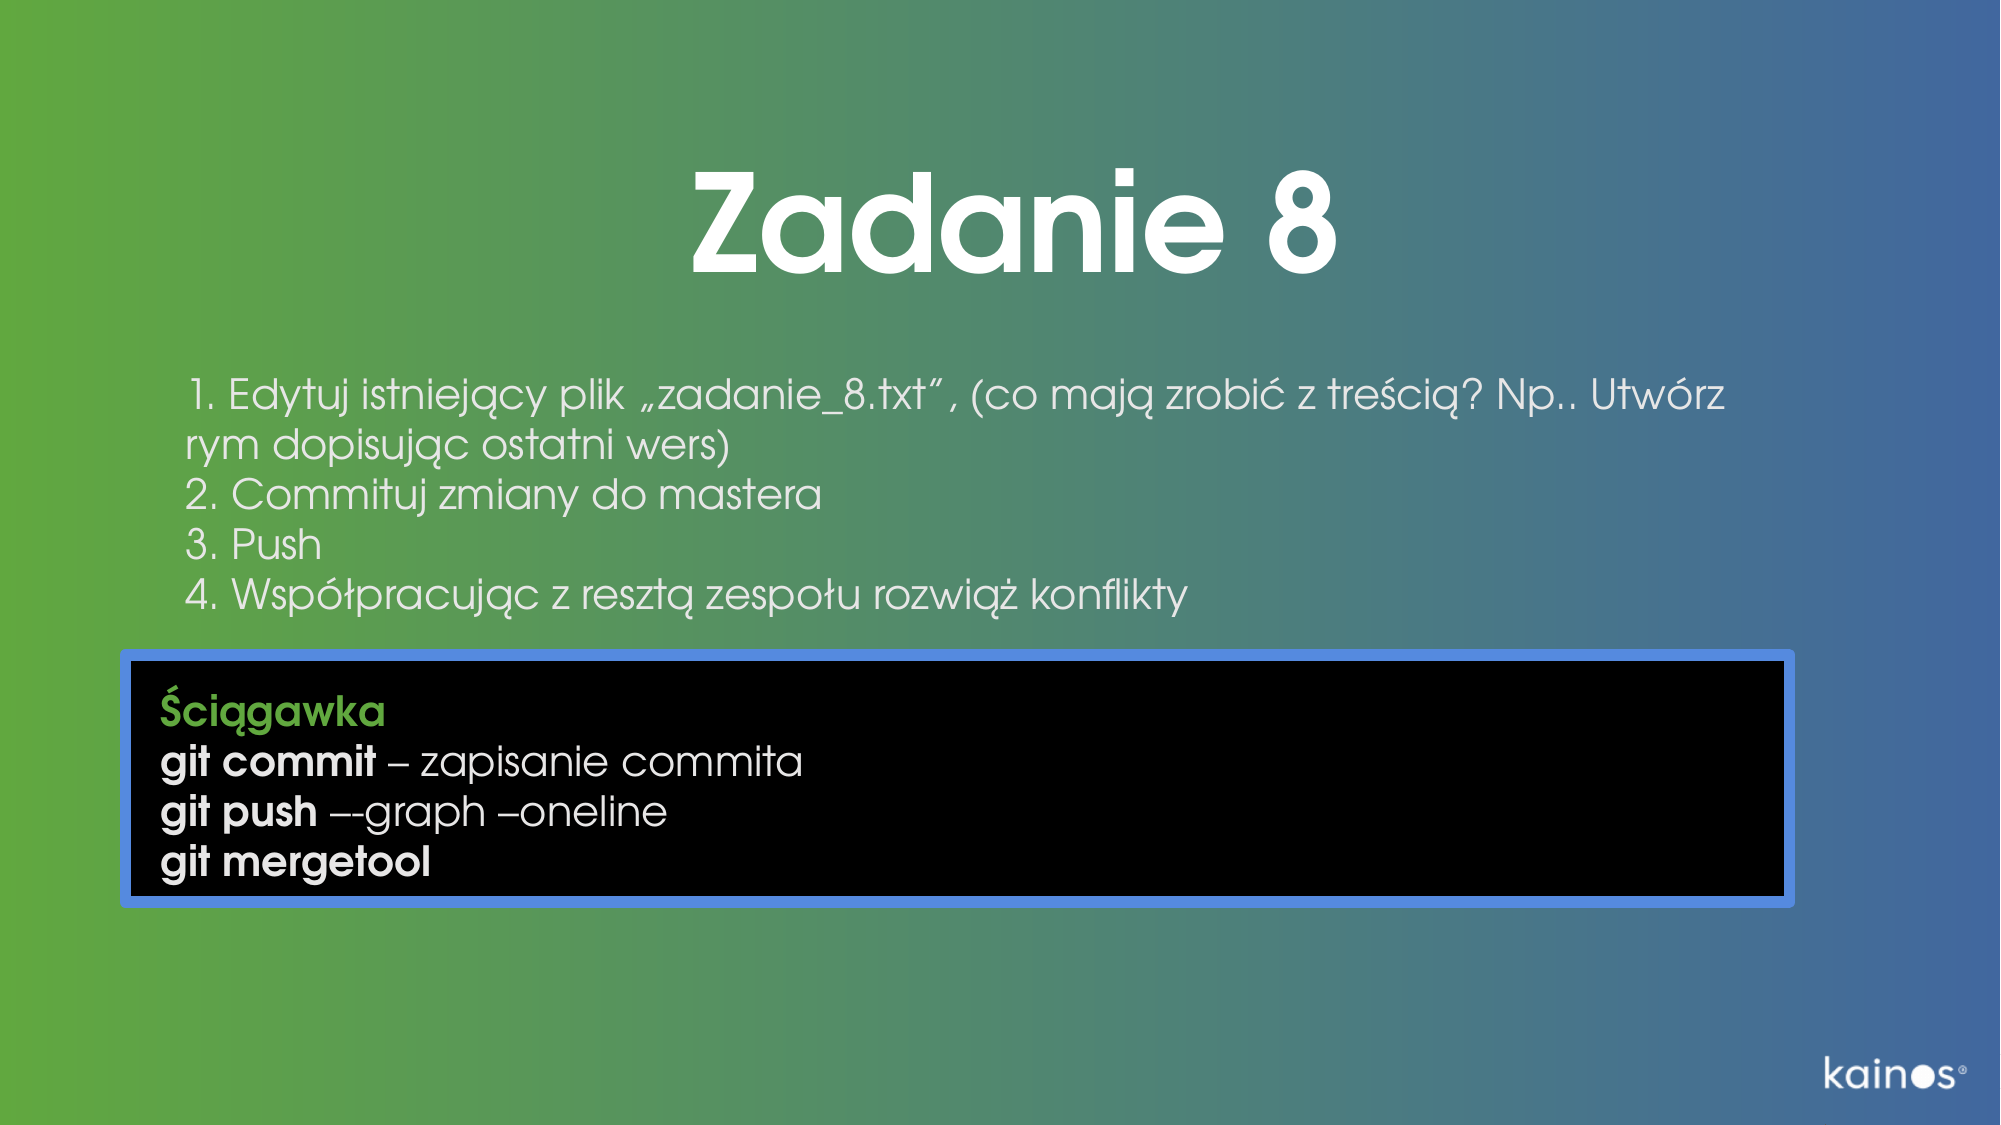

# Zadanie 8
1. Edytuj istniejący plik „zadanie_8.txt”, (co mają zrobić z treścią? Np.. Utwórz rym dopisując ostatni wers)
2. Commituj zmiany do mastera
3. Push
4. Współpracując z resztą zespołu rozwiąż konflikty
Ściągawka
git commit – zapisanie commita
git push –-graph –oneline
git mergetool